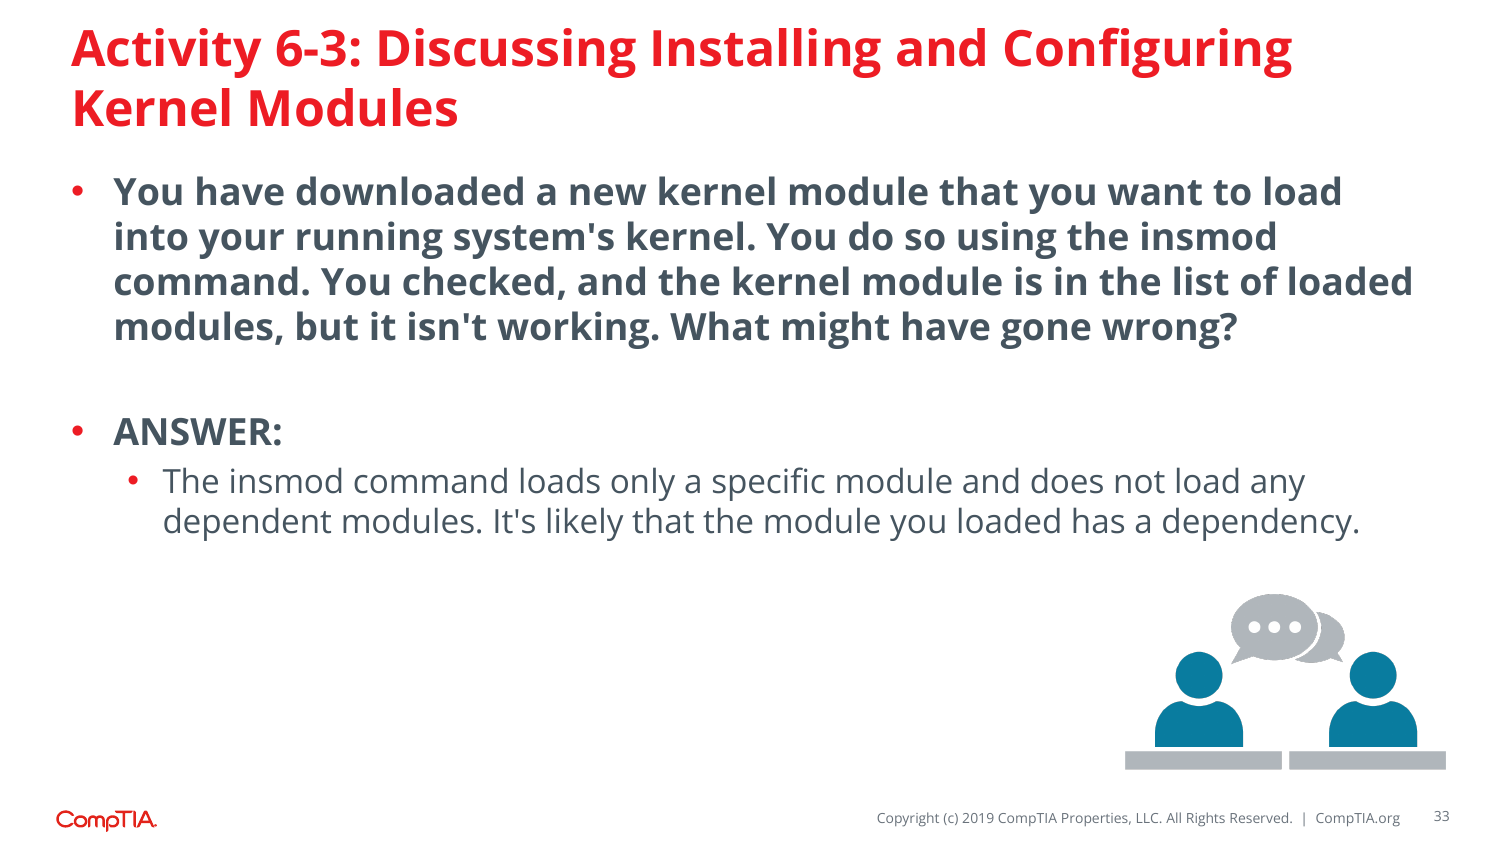

# Activity 6-3: Discussing Installing and Configuring Kernel Modules
You have downloaded a new kernel module that you want to load into your running system's kernel. You do so using the insmod command. You checked, and the kernel module is in the list of loaded modules, but it isn't working. What might have gone wrong?

ANSWER:
The insmod command loads only a specific module and does not load any dependent modules. It's likely that the module you loaded has a dependency.

33